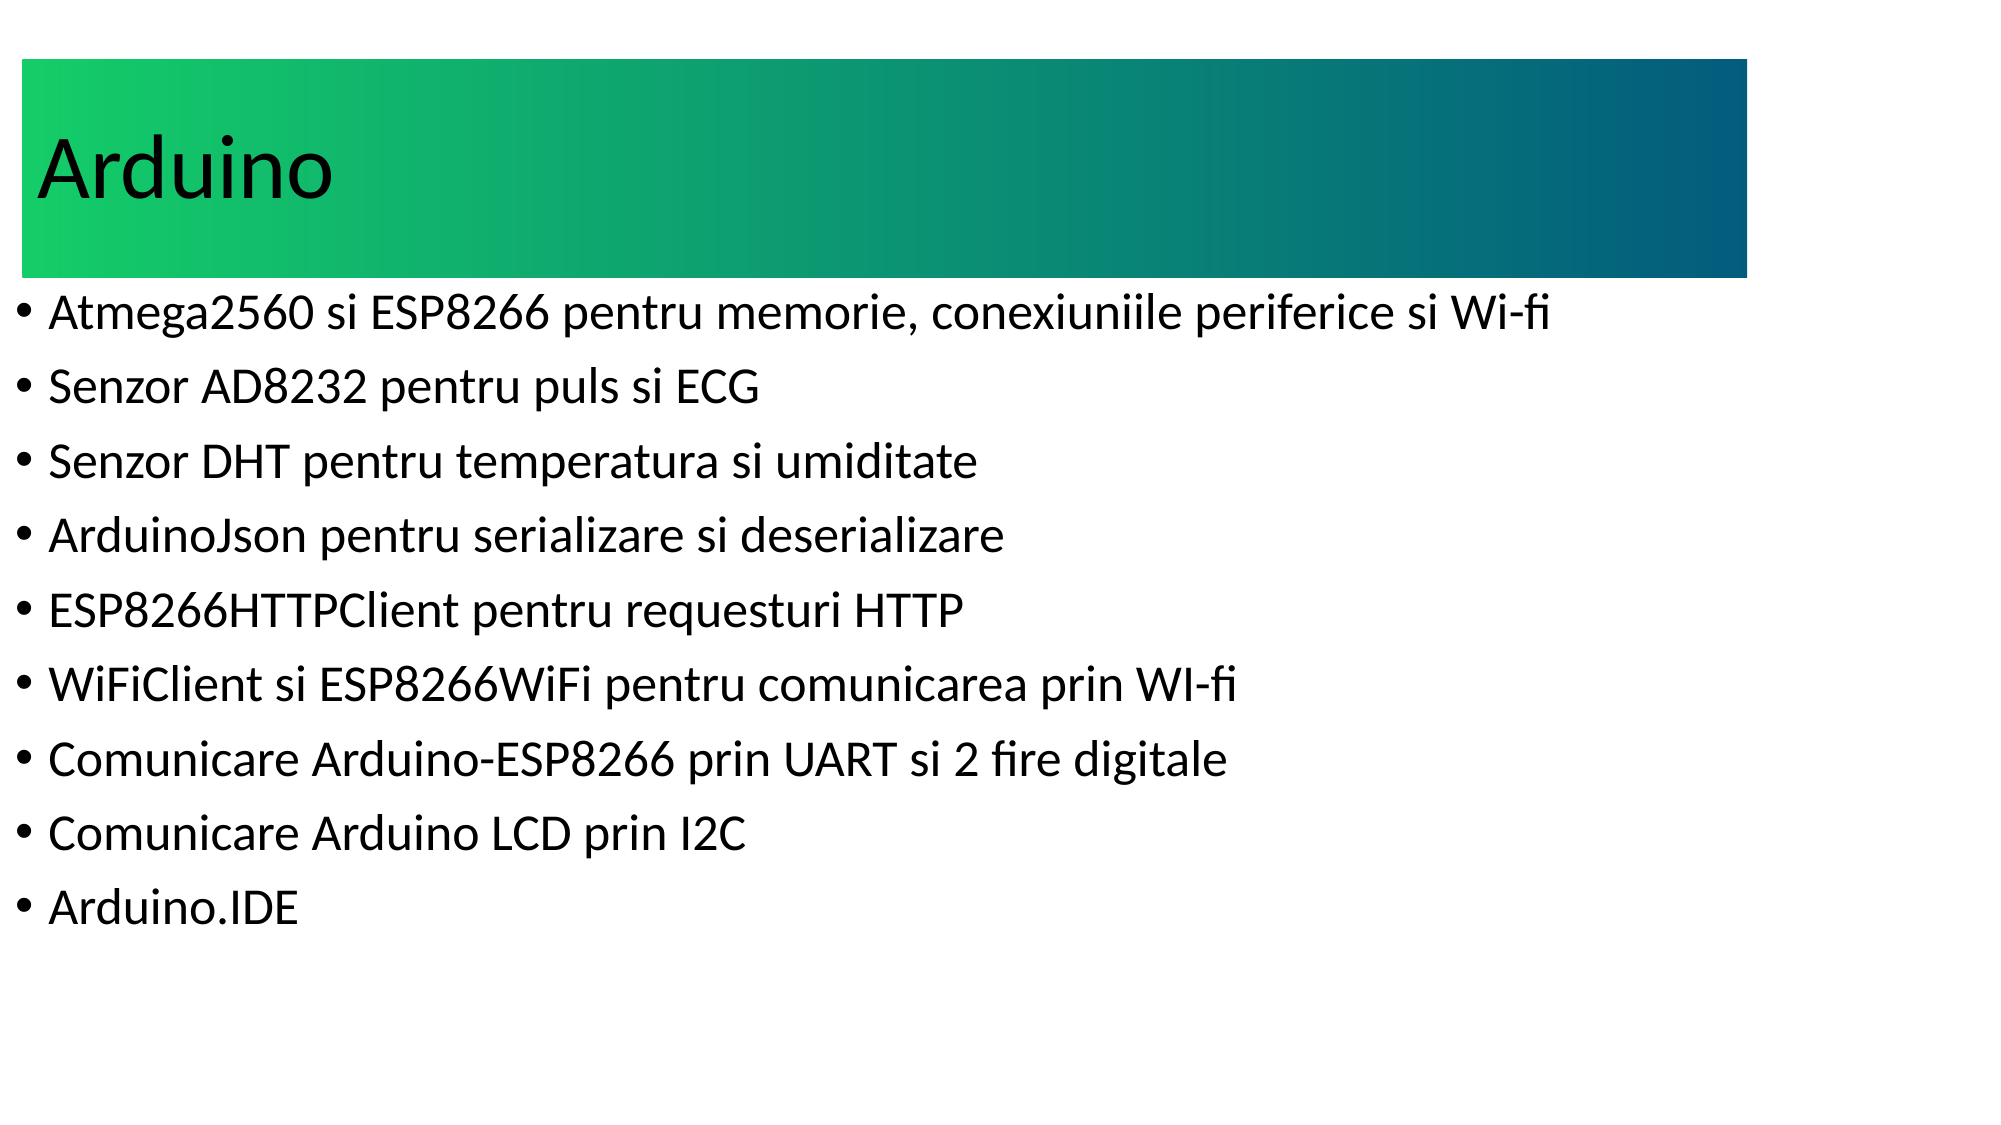

# Arduino
Atmega2560 si ESP8266 pentru memorie, conexiuniile periferice si Wi-fi
Senzor AD8232 pentru puls si ECG
Senzor DHT pentru temperatura si umiditate
ArduinoJson pentru serializare si deserializare
ESP8266HTTPClient pentru requesturi HTTP
WiFiClient si ESP8266WiFi pentru comunicarea prin WI-fi
Comunicare Arduino-ESP8266 prin UART si 2 fire digitale
Comunicare Arduino LCD prin I2C
Arduino.IDE